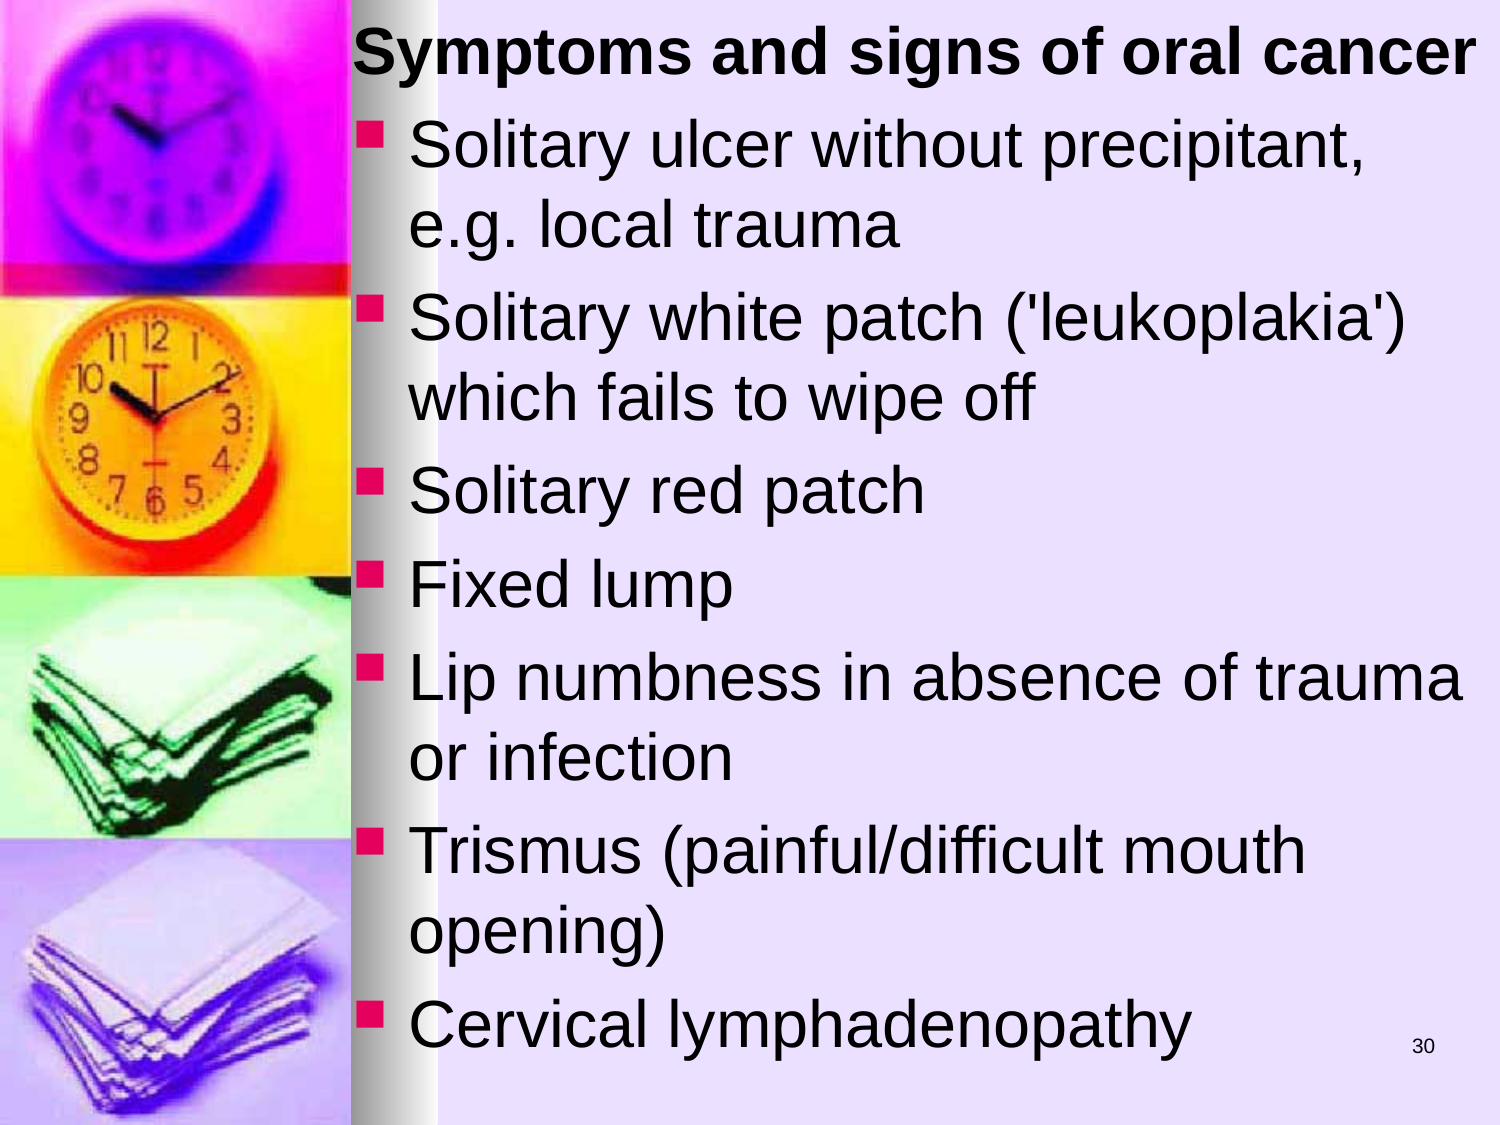

Symptoms and signs of oral cancer
Solitary ulcer without precipitant, e.g. local trauma
Solitary white patch ('leukoplakia') which fails to wipe off
Solitary red patch
Fixed lump
Lip numbness in absence of trauma or infection
Trismus (painful/difficult mouth opening)
Cervical lymphadenopathy

30